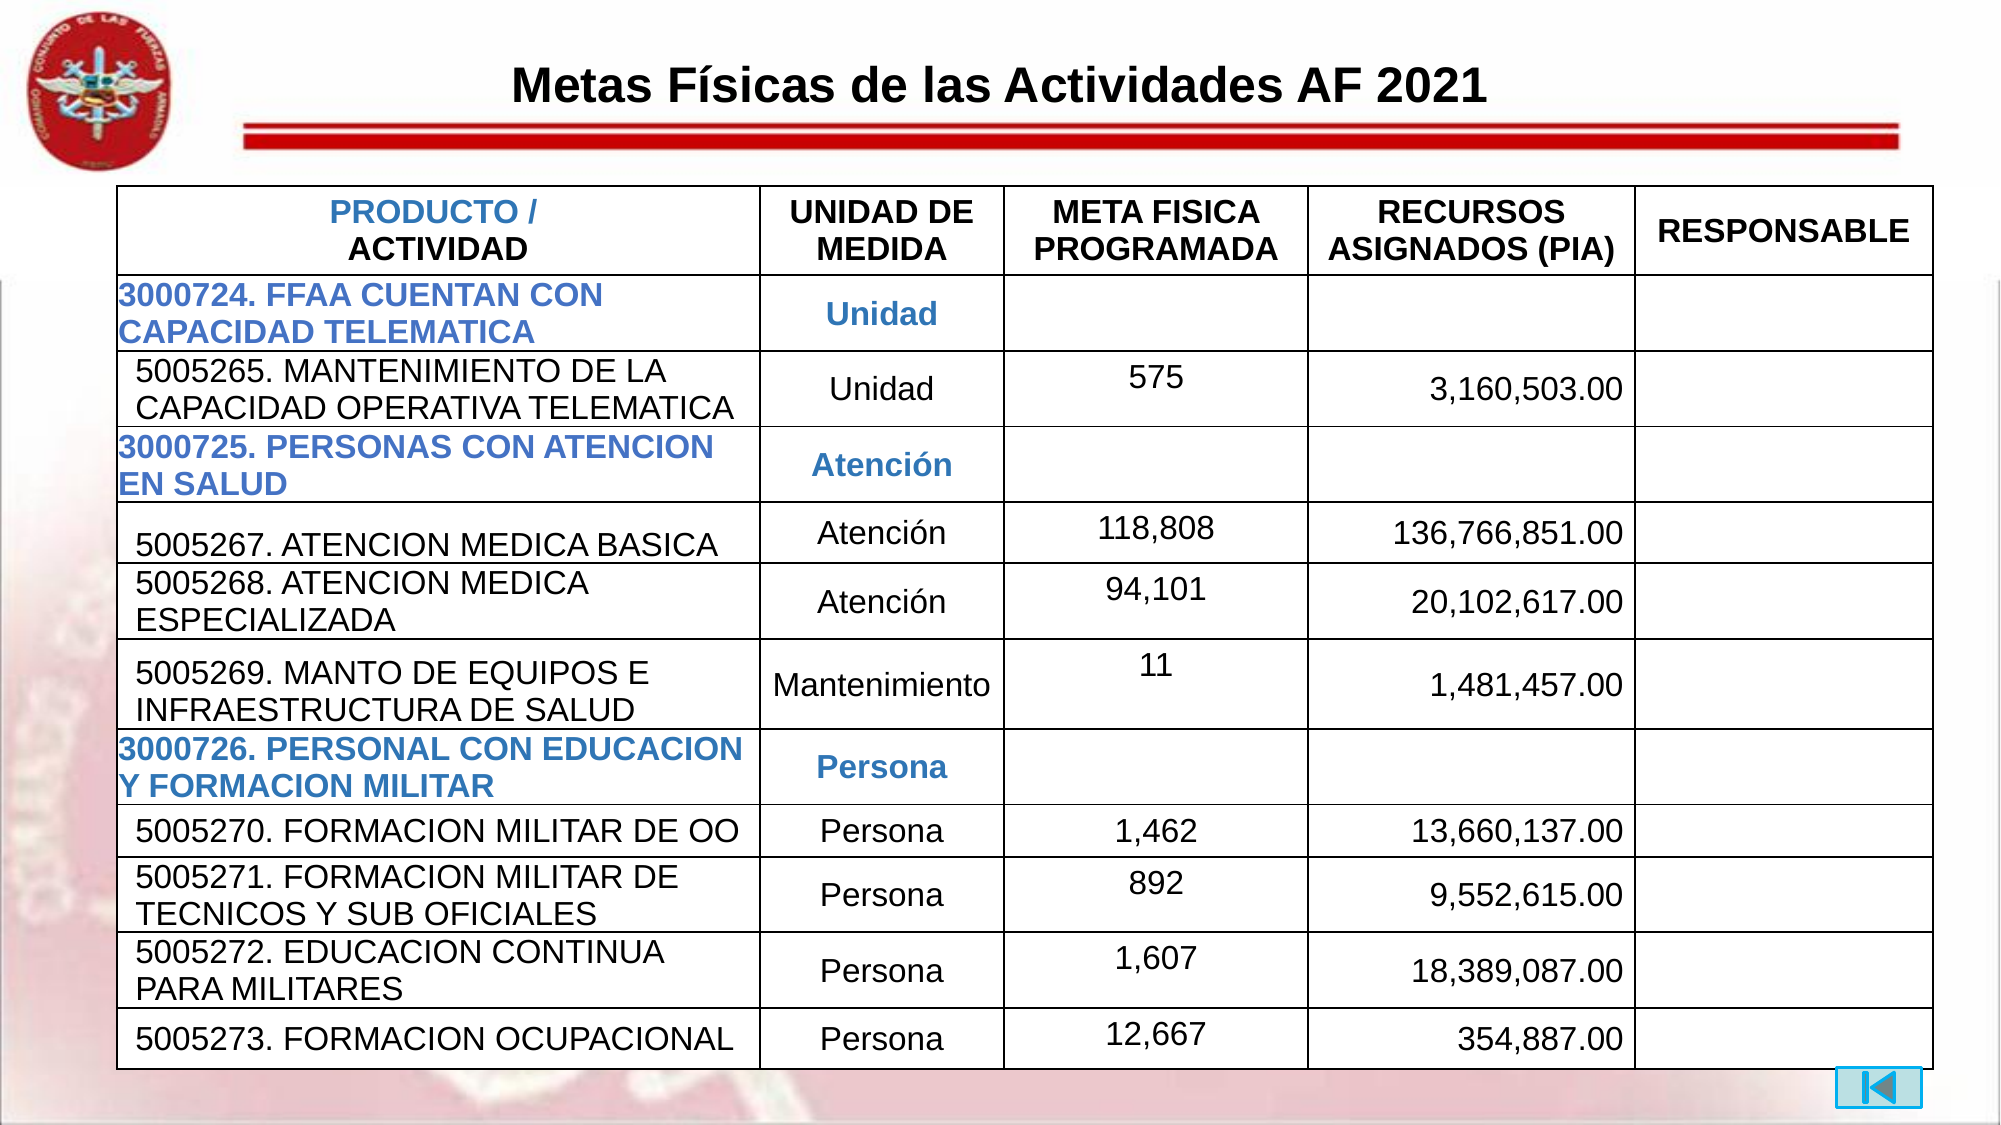

# Metas Físicas de las Actividades AF 2021
| PRODUCTO / ACTIVIDAD | UNIDAD DE MEDIDA | META FISICA PROGRAMADA | RECURSOS ASIGNADOS (PIA) | RESPONSABLE |
| --- | --- | --- | --- | --- |
| 3000724. FFAA CUENTAN CON CAPACIDAD TELEMATICA | Unidad |  |  |  |
| 5005265. MANTENIMIENTO DE LA CAPACIDAD OPERATIVA TELEMATICA | Unidad | 575 | 3,160,503.00 |  |
| 3000725. PERSONAS CON ATENCION EN SALUD | Atención |  |  |  |
| 5005267. ATENCION MEDICA BASICA | Atención | 118,808 | 136,766,851.00 |  |
| 5005268. ATENCION MEDICA ESPECIALIZADA | Atención | 94,101 | 20,102,617.00 |  |
| 5005269. MANTO DE EQUIPOS E INFRAESTRUCTURA DE SALUD | Mantenimiento | 11 | 1,481,457.00 |  |
| 3000726. PERSONAL CON EDUCACION Y FORMACION MILITAR | Persona |  |  |  |
| 5005270. FORMACION MILITAR DE OO | Persona | 1,462 | 13,660,137.00 |  |
| 5005271. FORMACION MILITAR DE TECNICOS Y SUB OFICIALES | Persona | 892 | 9,552,615.00 |  |
| 5005272. EDUCACION CONTINUA PARA MILITARES | Persona | 1,607 | 18,389,087.00 |  |
| 5005273. FORMACION OCUPACIONAL | Persona | 12,667 | 354,887.00 |  |